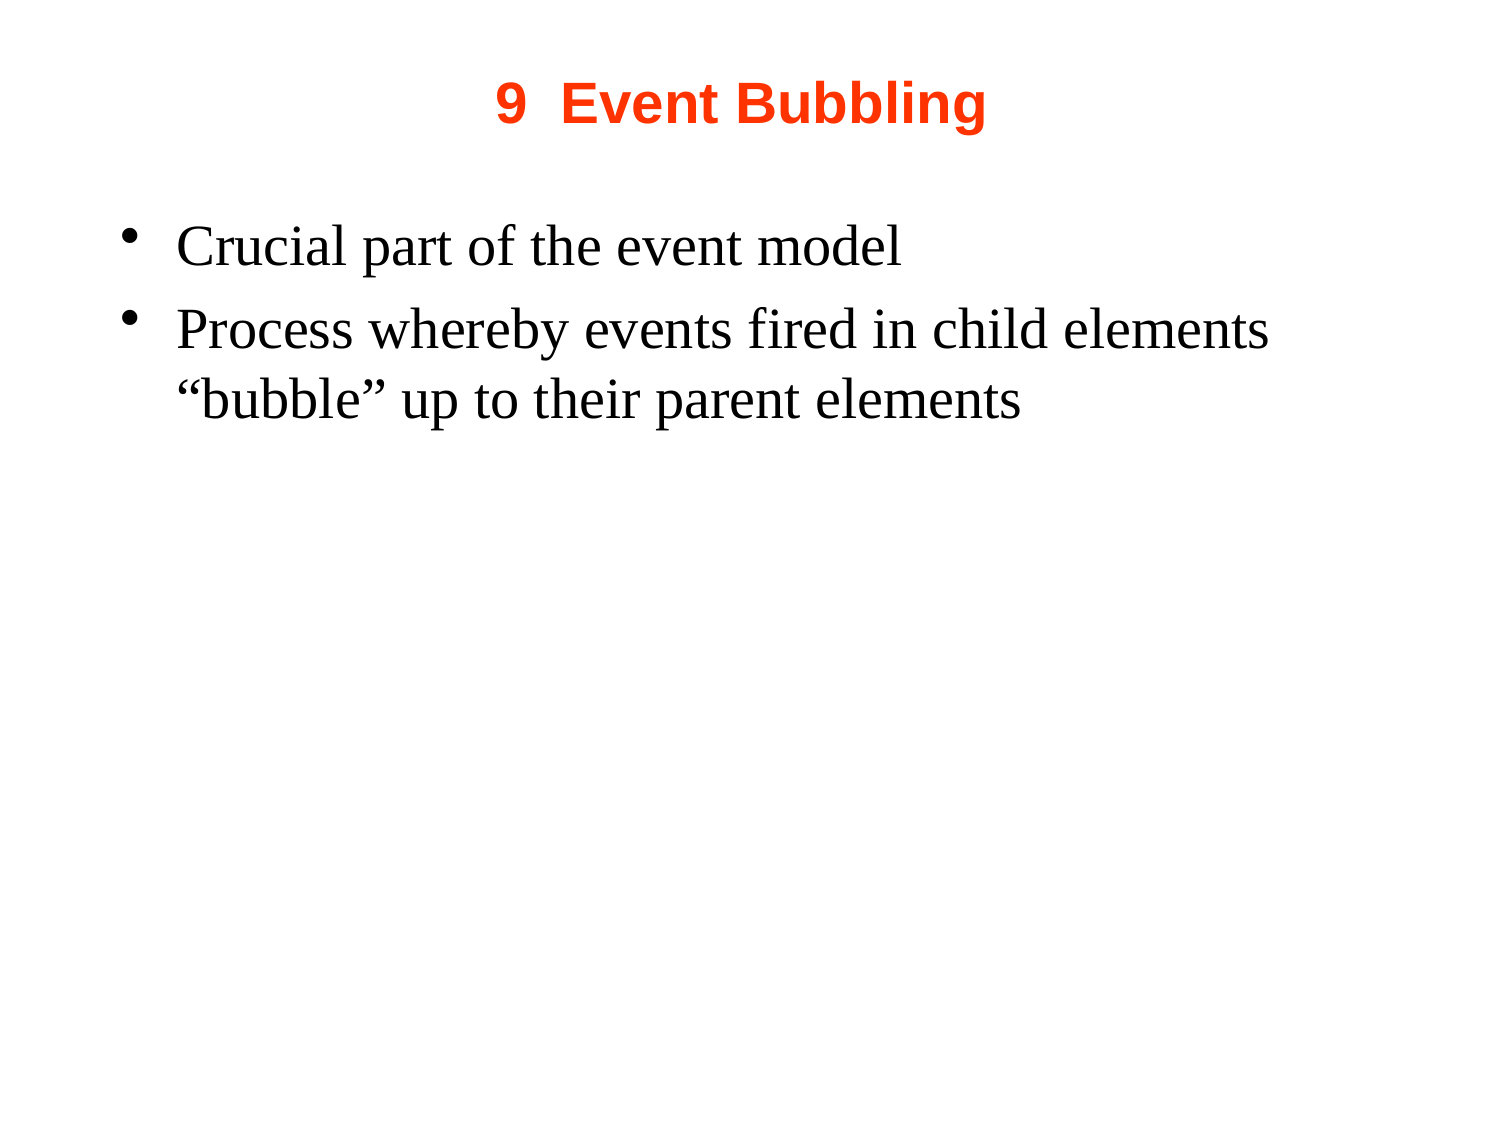

# 9  Event Bubbling
Crucial part of the event model
Process whereby events fired in child elements “bubble” up to their parent elements